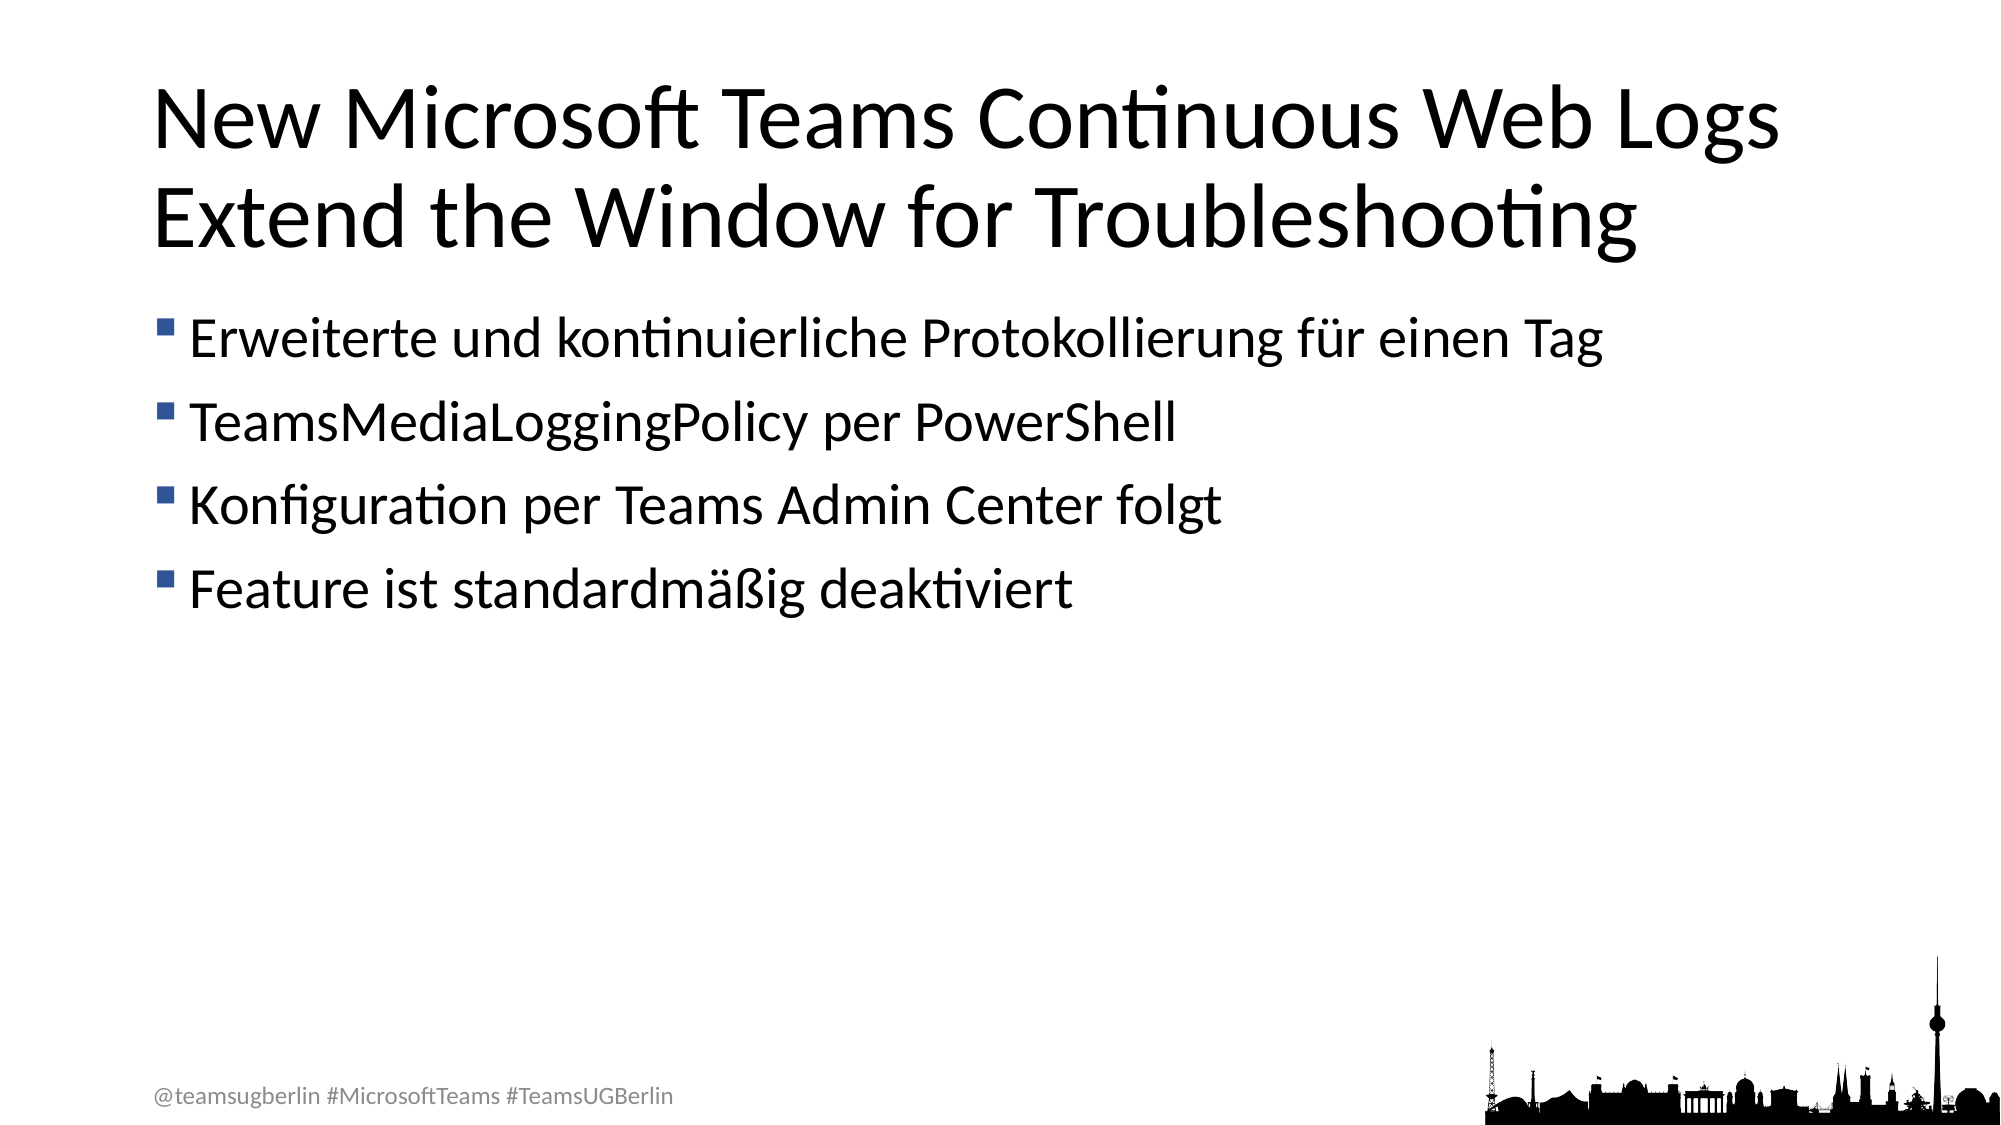

# New Microsoft Teams Continuous Web Logs Extend the Window for Troubleshooting
Erweiterte und kontinuierliche Protokollierung für einen Tag
TeamsMediaLoggingPolicy per PowerShell
Konfiguration per Teams Admin Center folgt
Feature ist standardmäßig deaktiviert